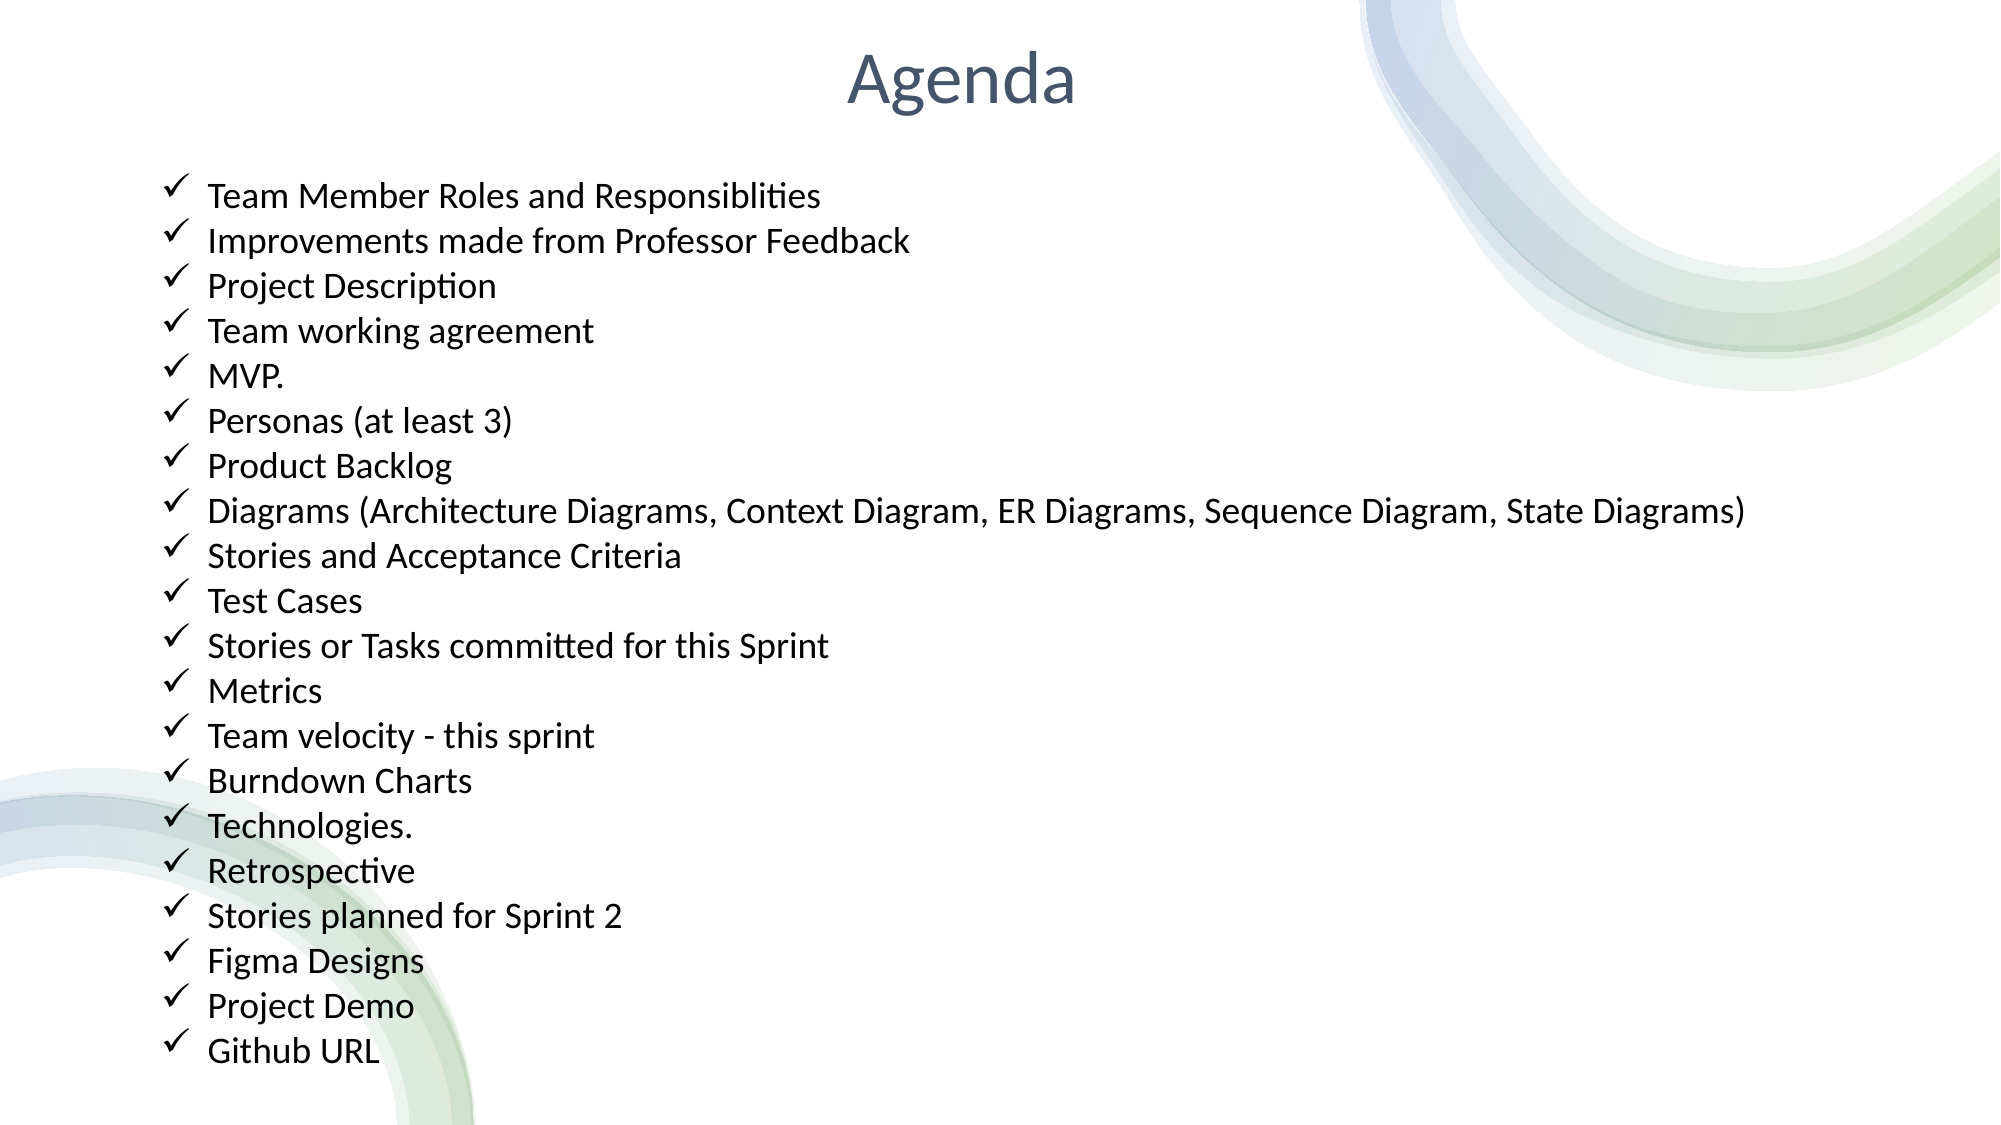

Agenda
Team Member Roles and Responsiblities
Improvements made from Professor Feedback
Project Description
Team working agreement
MVP.
Personas (at least 3)
Product Backlog
Diagrams (Architecture Diagrams, Context Diagram, ER Diagrams, Sequence Diagram, State Diagrams)
Stories and Acceptance Criteria
Test Cases
Stories or Tasks committed for this Sprint
Metrics
Team velocity - this sprint
Burndown Charts
Technologies.
Retrospective
Stories planned for Sprint 2
Figma Designs
Project Demo
Github URL